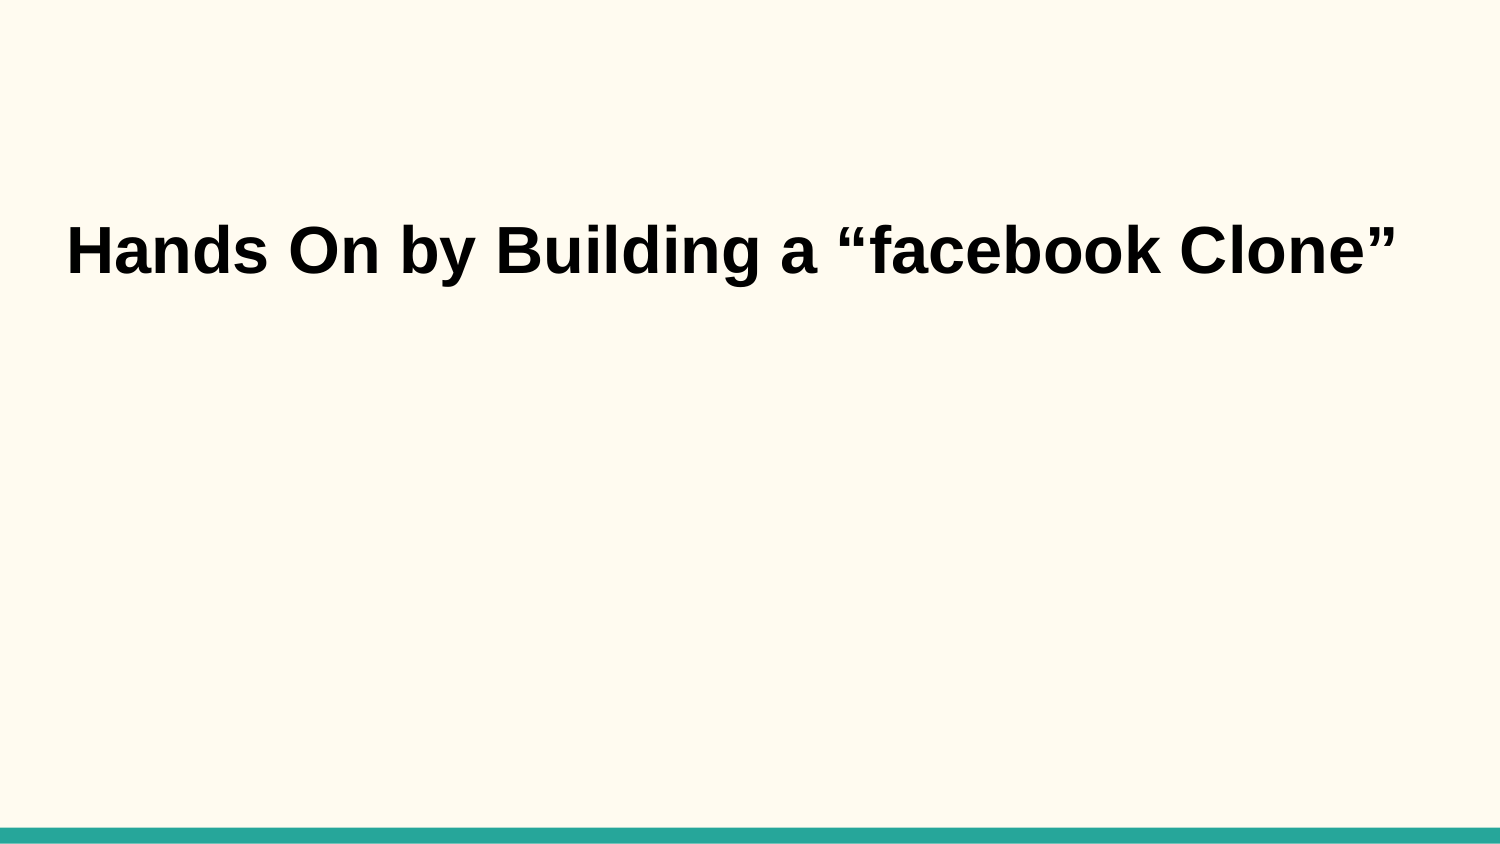

Hands On by Building a “facebook Clone”